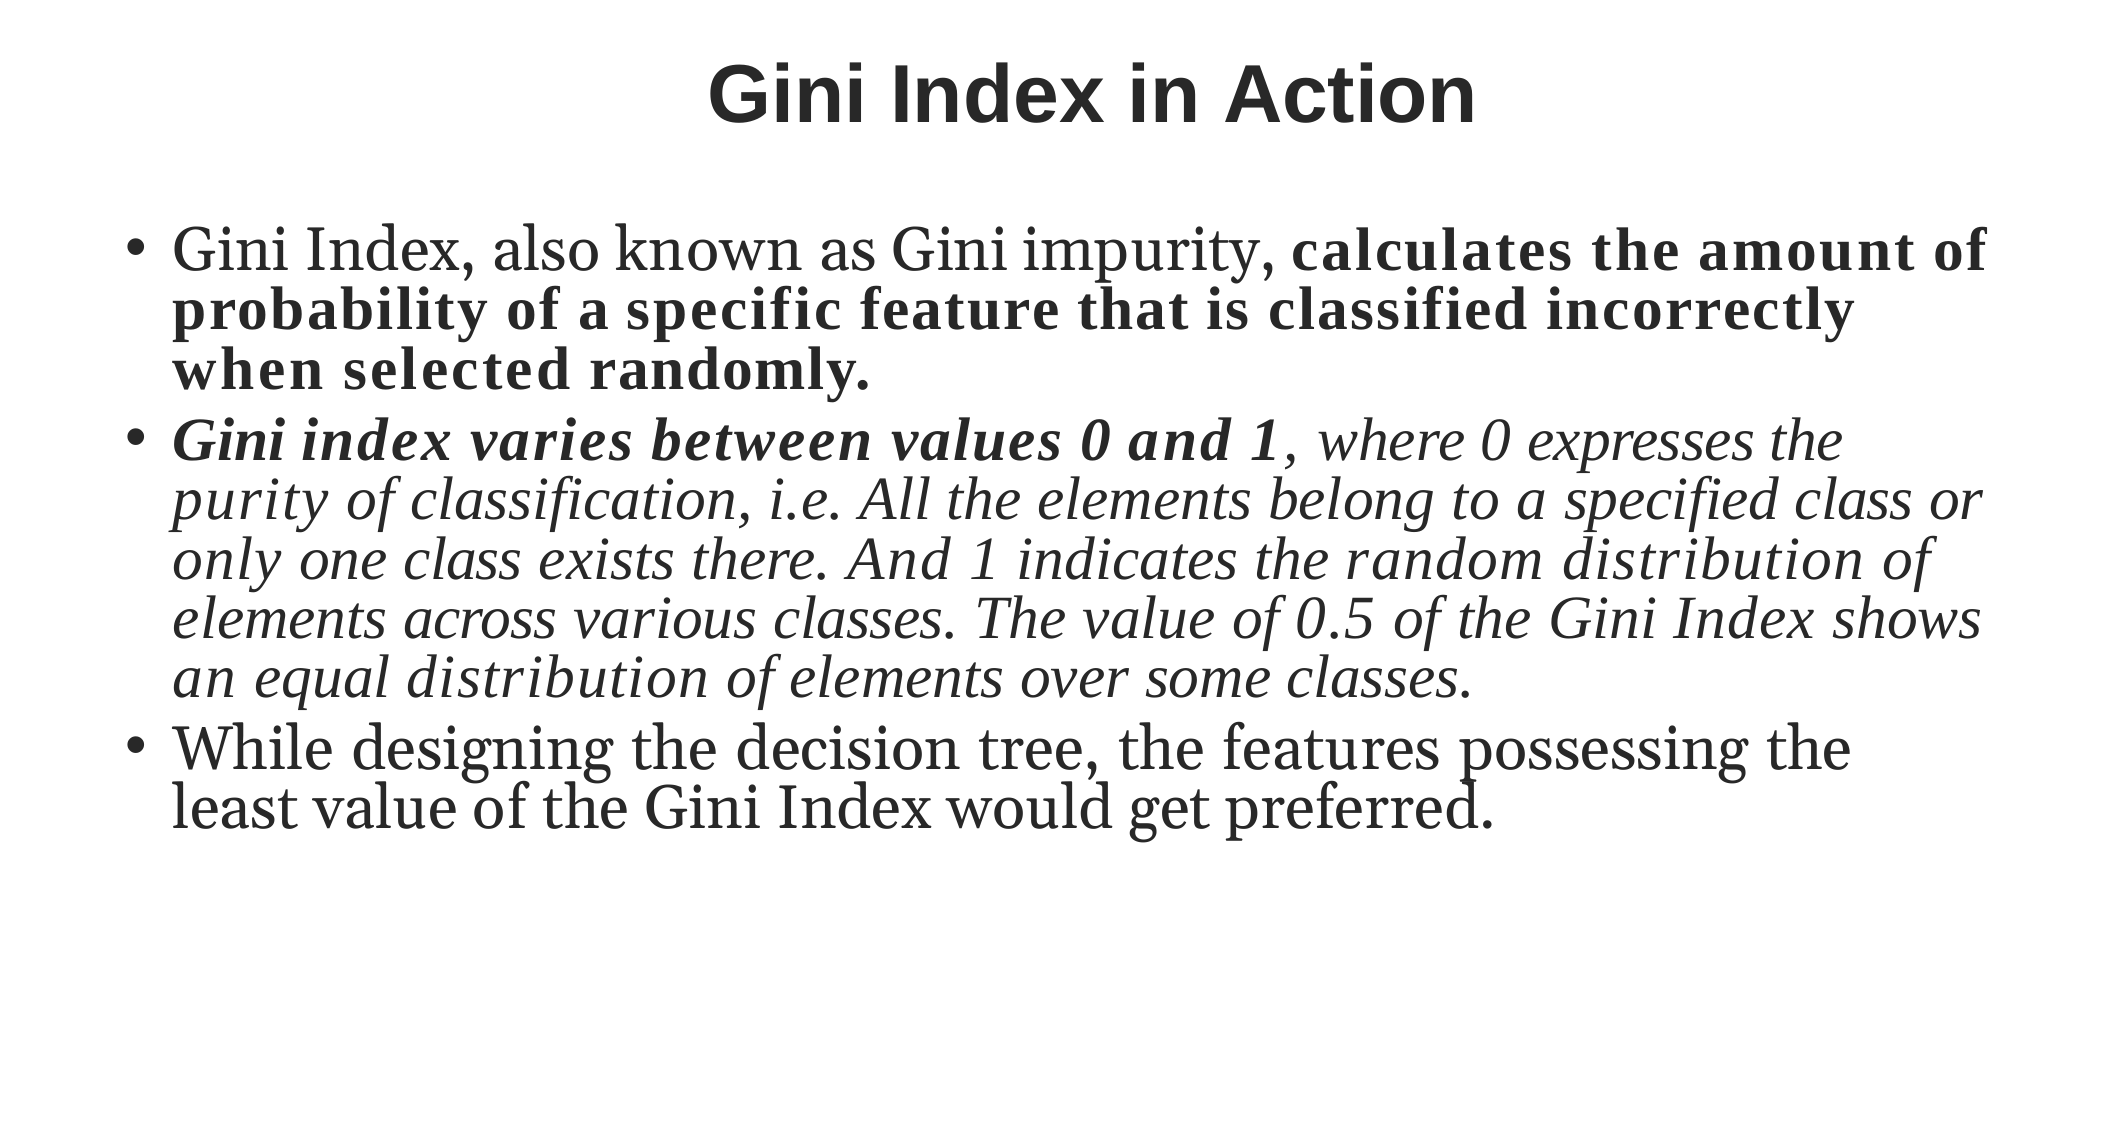

# Gini Index in Action
Gini Index, also known as Gini impurity, calculates the amount of probability of a specific feature that is classified incorrectly when selected randomly.
Gini index varies between values 0 and 1, where 0 expresses the purity of classification, i.e. All the elements belong to a specified class or only one class exists there. And 1 indicates the random distribution of elements across various classes. The value of 0.5 of the Gini Index shows an equal distribution of elements over some classes.
While designing the decision tree, the features possessing the least value of the Gini Index would get preferred.